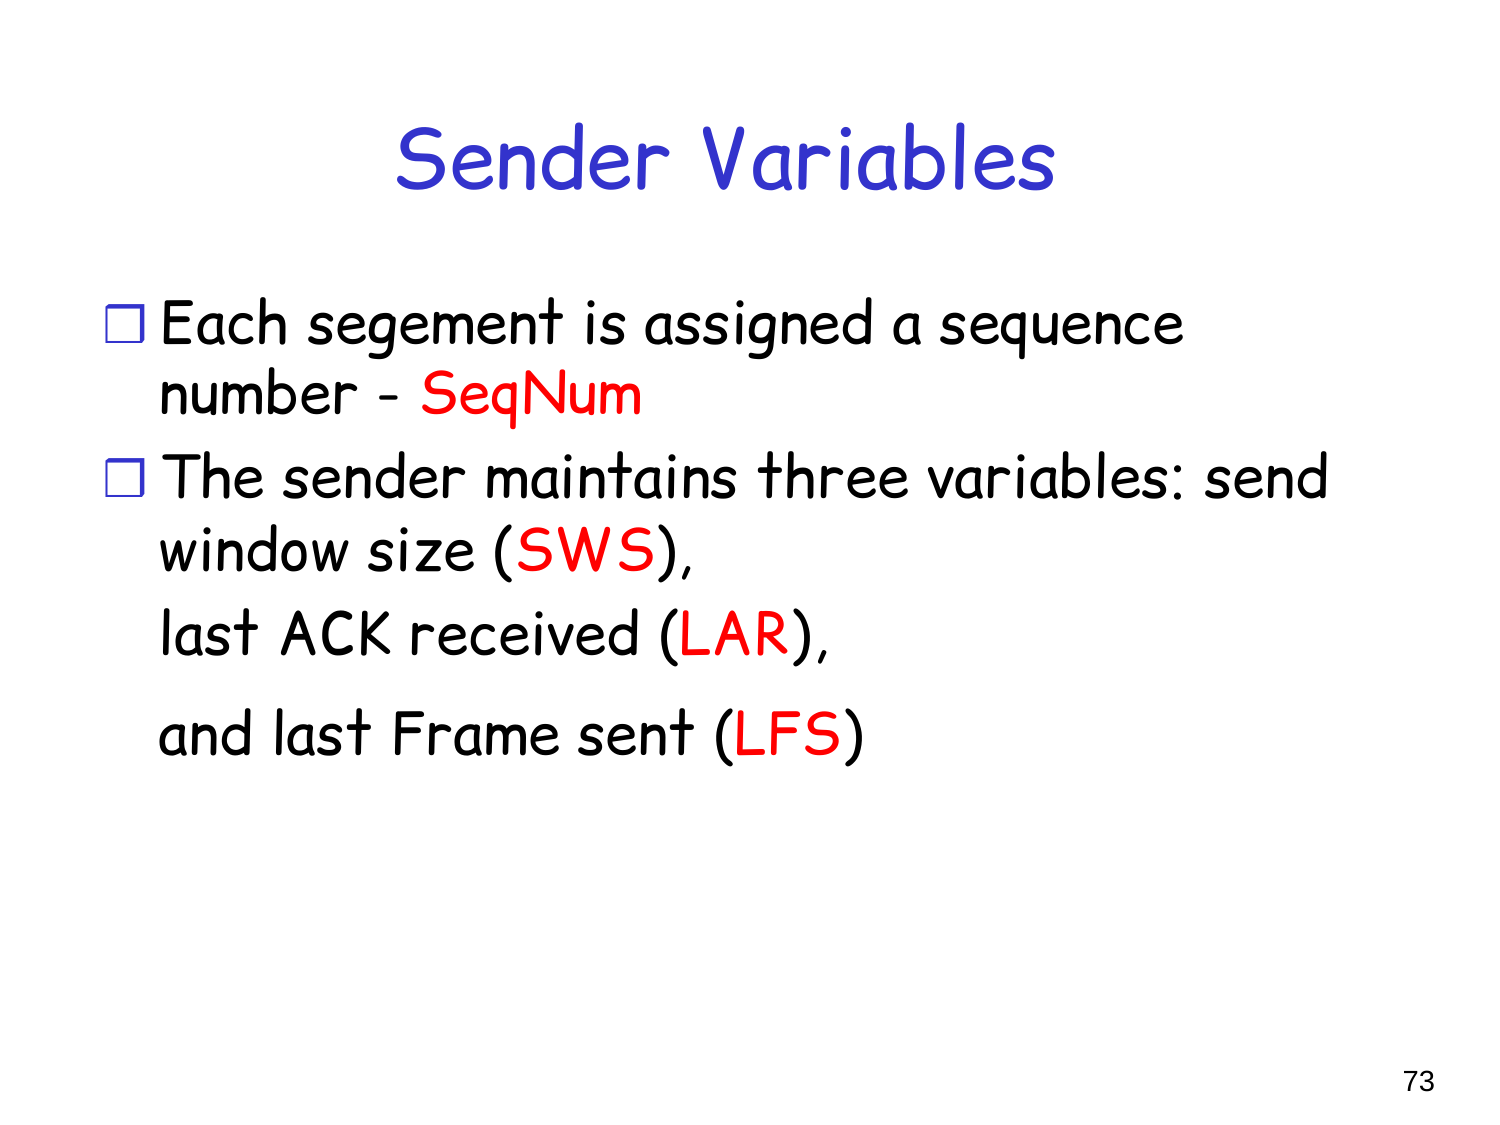

Sender Variables
❒ Each segement is assigned a sequence
number - SeqNum
❒ The sender maintains three variables: send
window size (SWS),
last ACK received (LAR),
and last Frame sent (LFS)
73